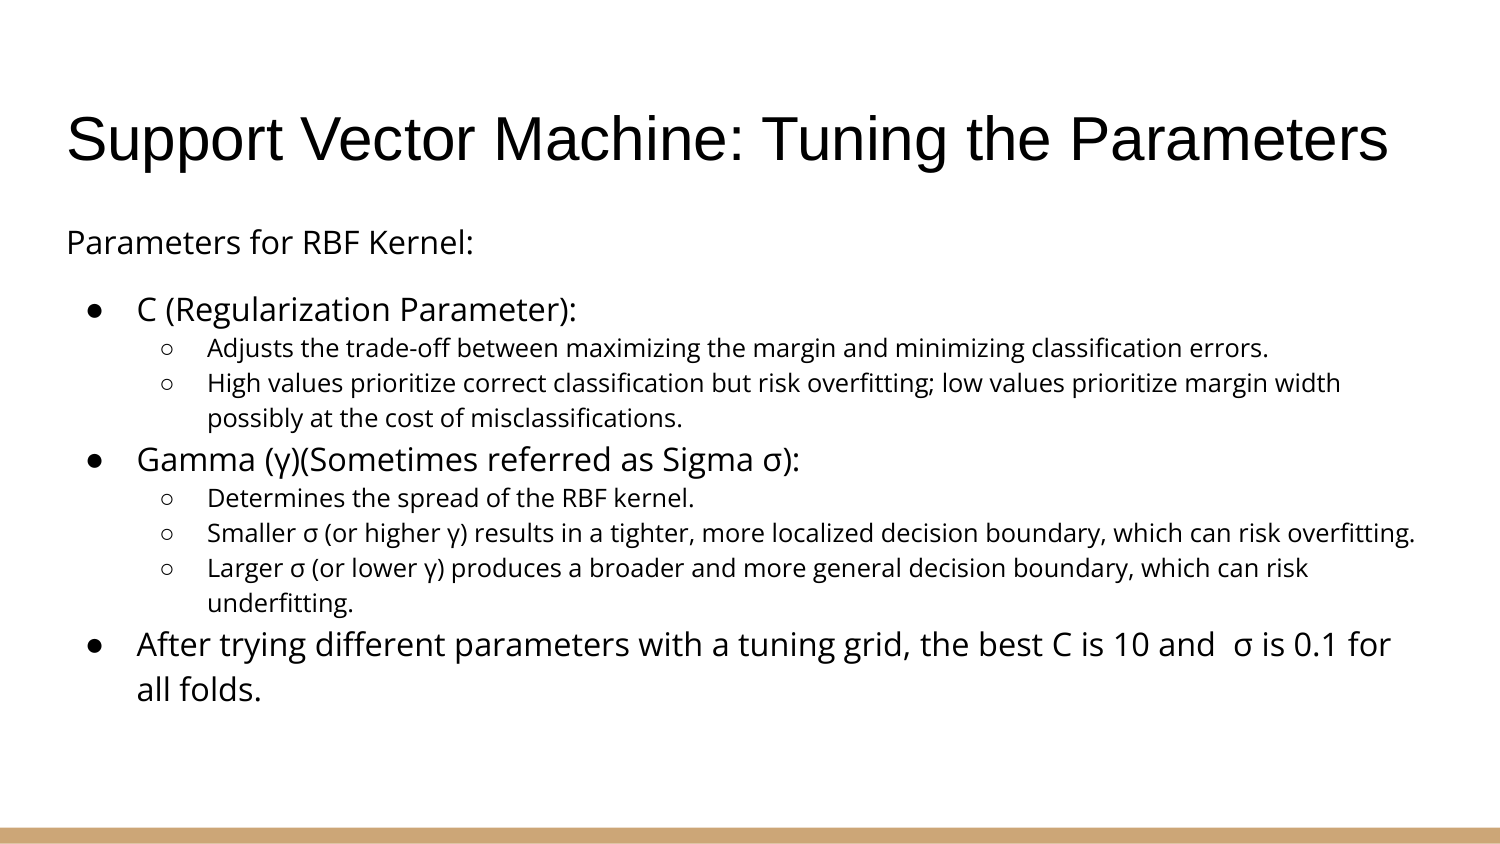

# Support Vector Machine: Tuning the Parameters
Parameters for RBF Kernel:
C (Regularization Parameter):
Adjusts the trade-off between maximizing the margin and minimizing classification errors.
High values prioritize correct classification but risk overfitting; low values prioritize margin width possibly at the cost of misclassifications.
Gamma (γ)(Sometimes referred as Sigma σ):
Determines the spread of the RBF kernel.
Smaller σ (or higher γ) results in a tighter, more localized decision boundary, which can risk overfitting.
Larger σ (or lower γ) produces a broader and more general decision boundary, which can risk underfitting.
After trying different parameters with a tuning grid, the best C is 10 and  σ is 0.1 for all folds.